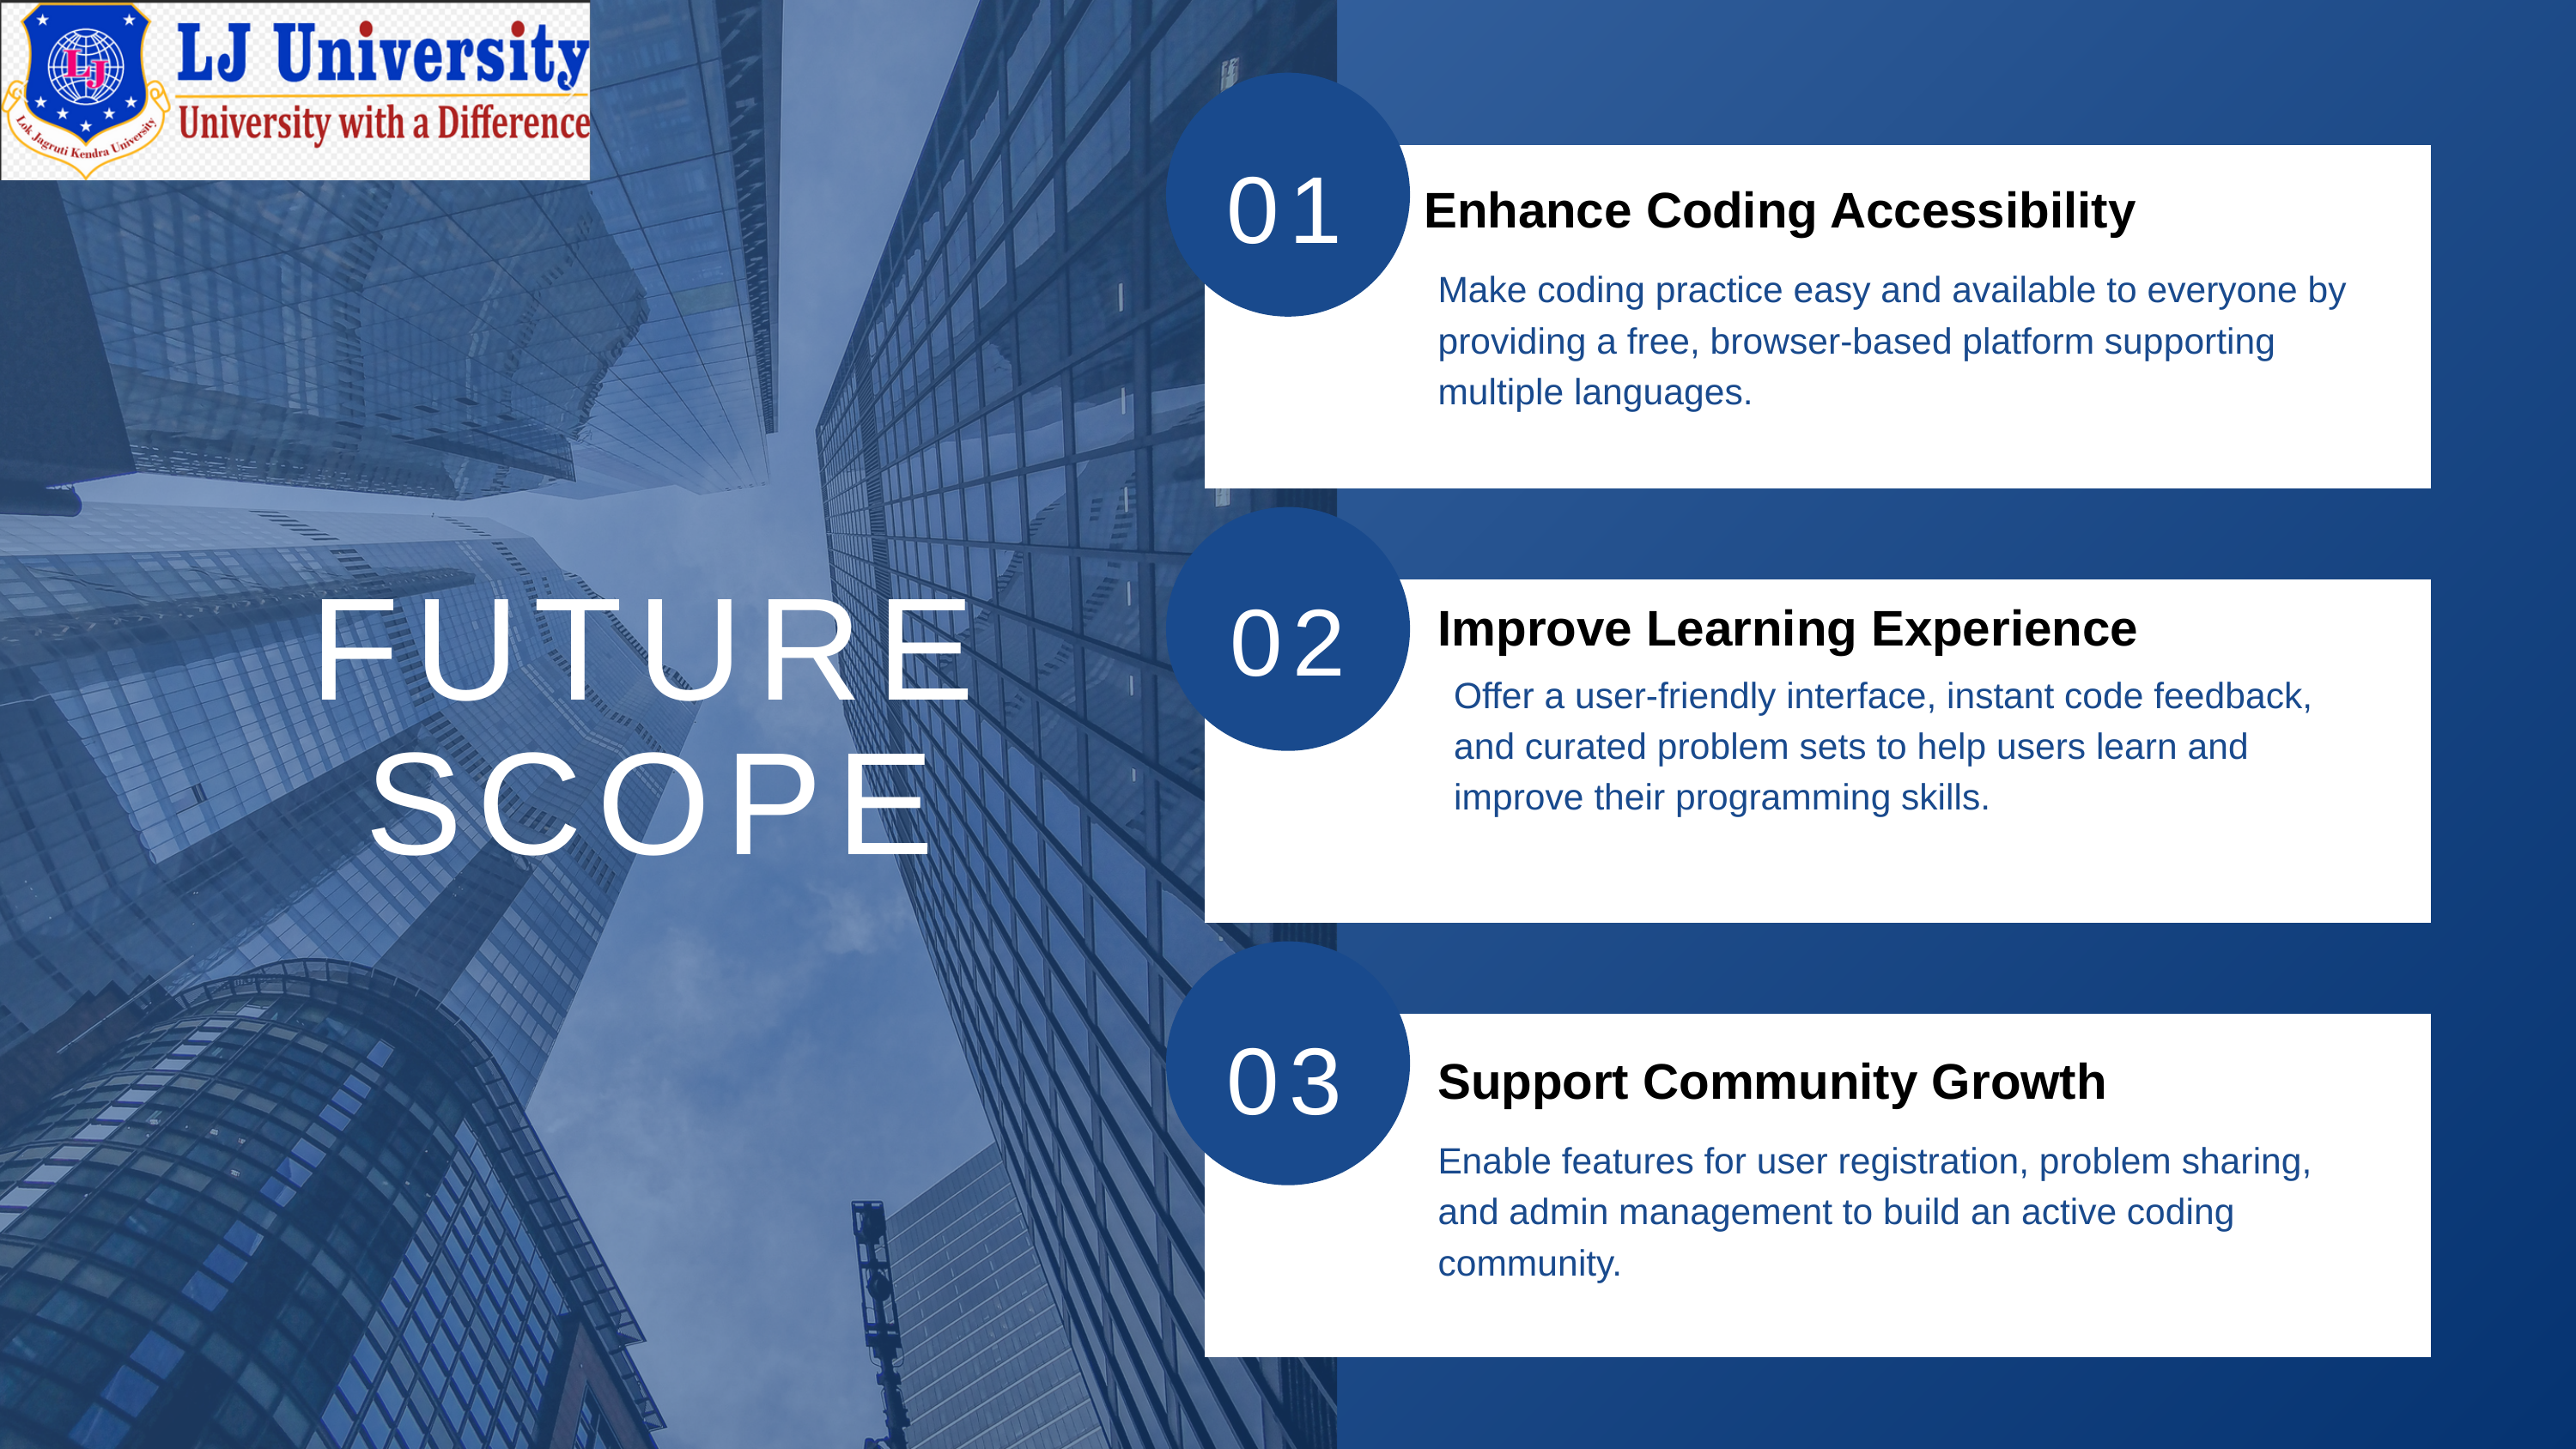

01
 Enhance Coding Accessibility
Make coding practice easy and available to everyone by providing a free, browser-based platform supporting multiple languages.

FUTURE SCOPE

Improve Learning Experience
02
Offer a user-friendly interface, instant code feedback, and curated problem sets to help users learn and improve their programming skills.

03
Support Community Growth
Enable features for user registration, problem sharing, and admin management to build an active coding community.